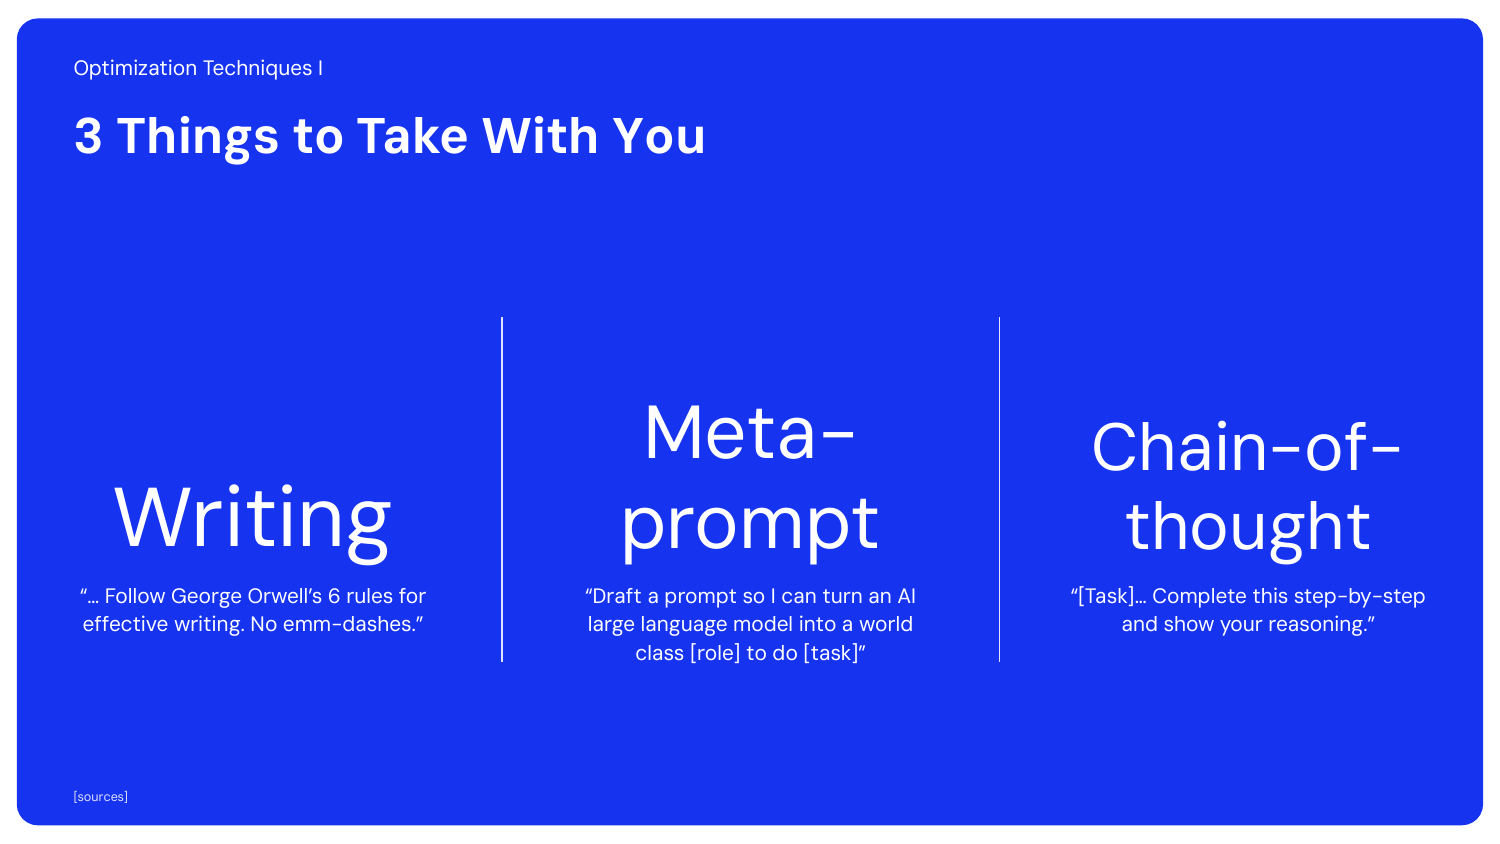

Optimization Techniques I
# 3 Things to Take With You
Writing
Meta-prompt
Chain-of-thought
“… Follow George Orwell’s 6 rules for effective writing. No emm-dashes.”
“Draft a prompt so I can turn an AI large language model into a world class [role] to do [task]”
“[Task]… Complete this step-by-step and show your reasoning.”

[sources]